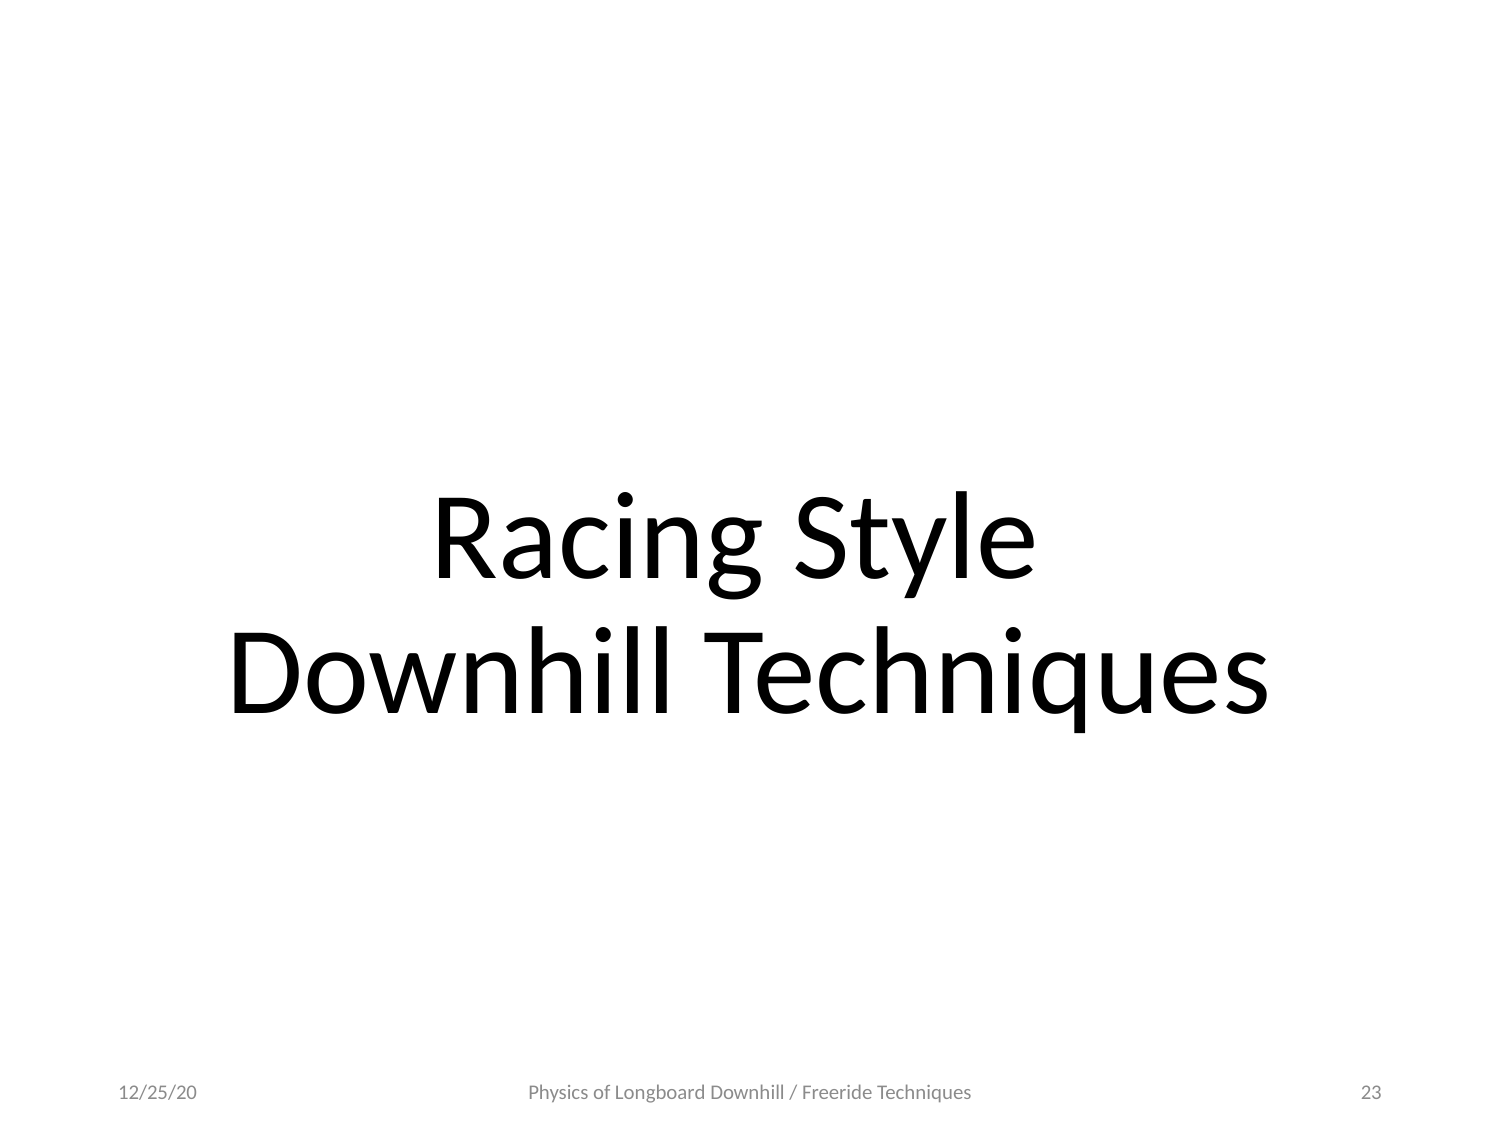

# Racing Style Downhill Techniques

12/25/20
Physics of Longboard Downhill / Freeride Techniques
23